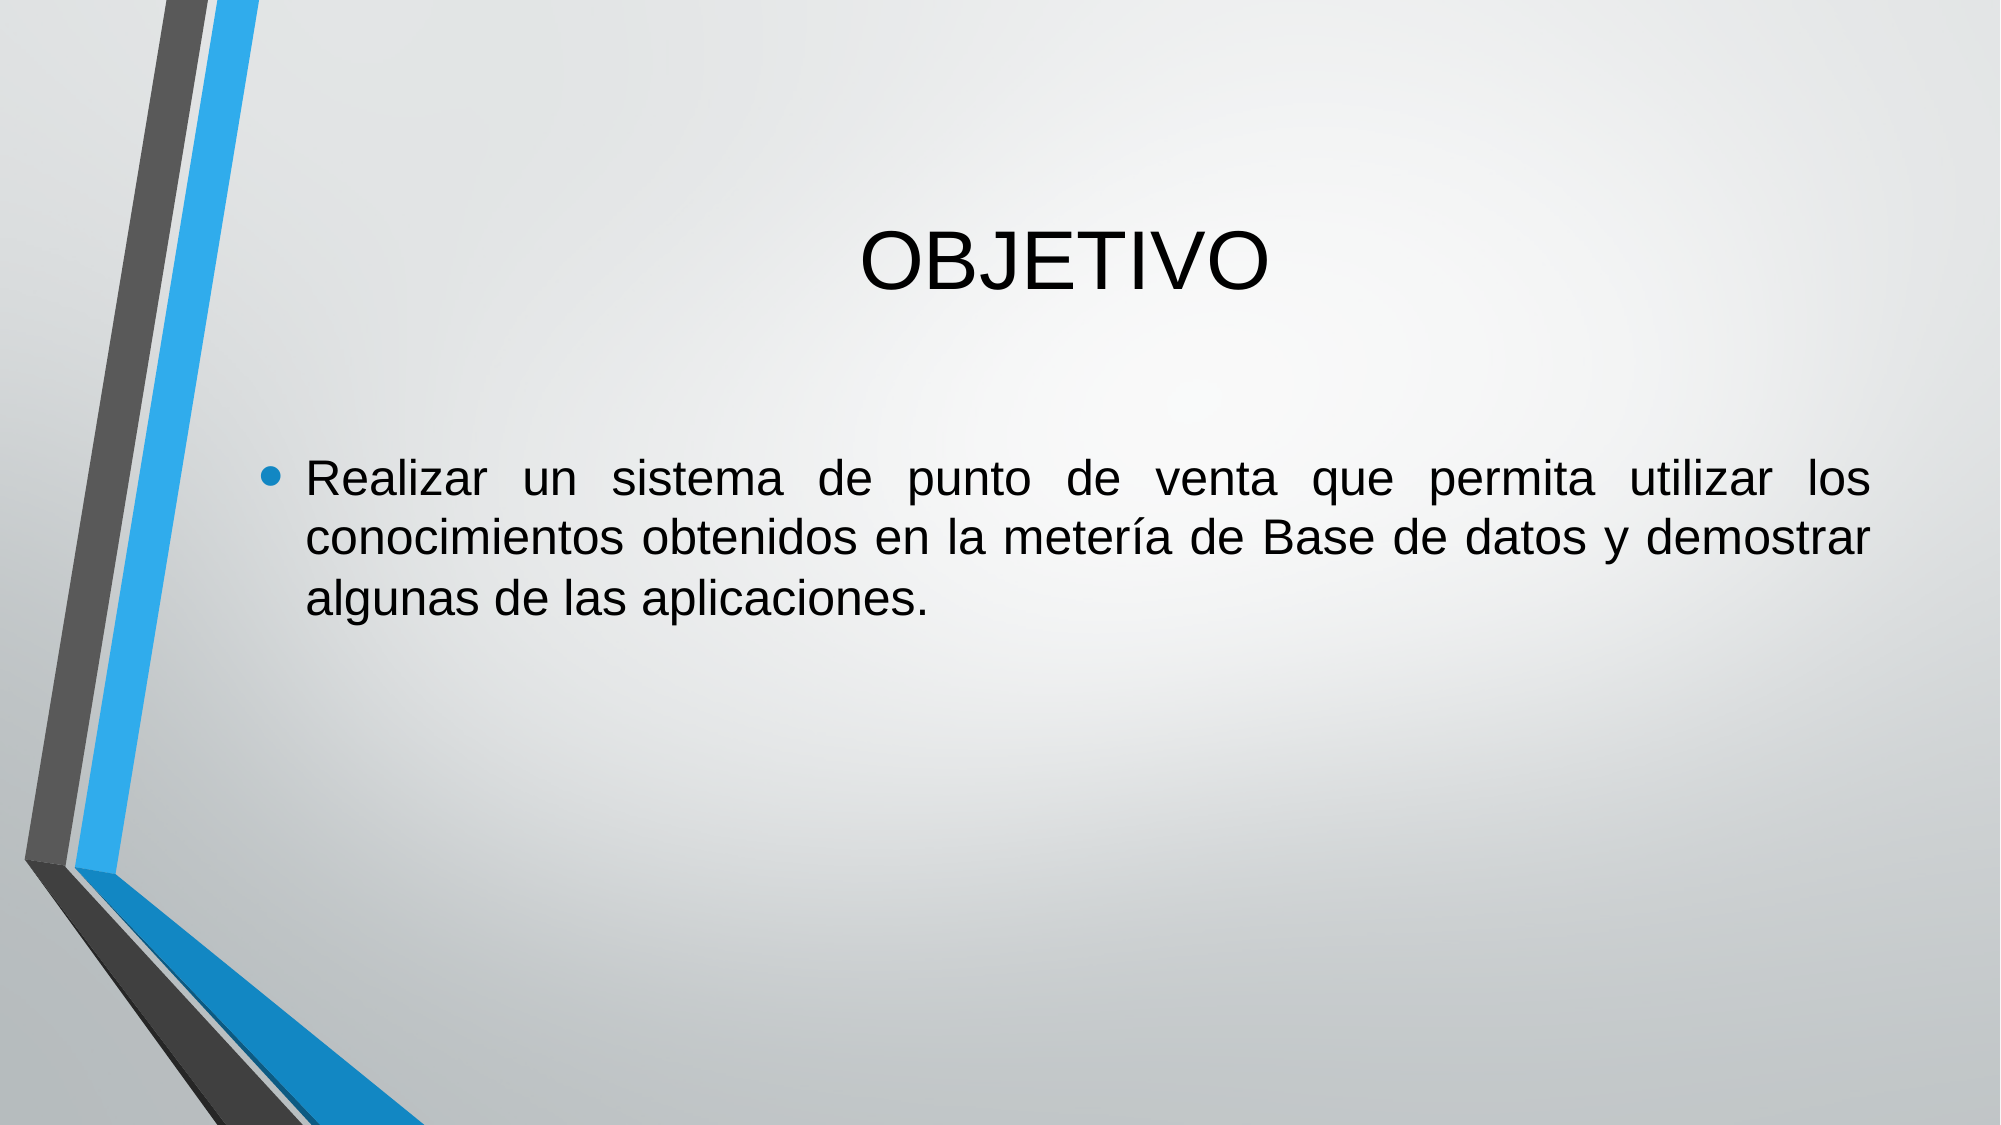

# OBJETIVO
Realizar un sistema de punto de venta que permita utilizar los conocimientos obtenidos en la metería de Base de datos y demostrar algunas de las aplicaciones.